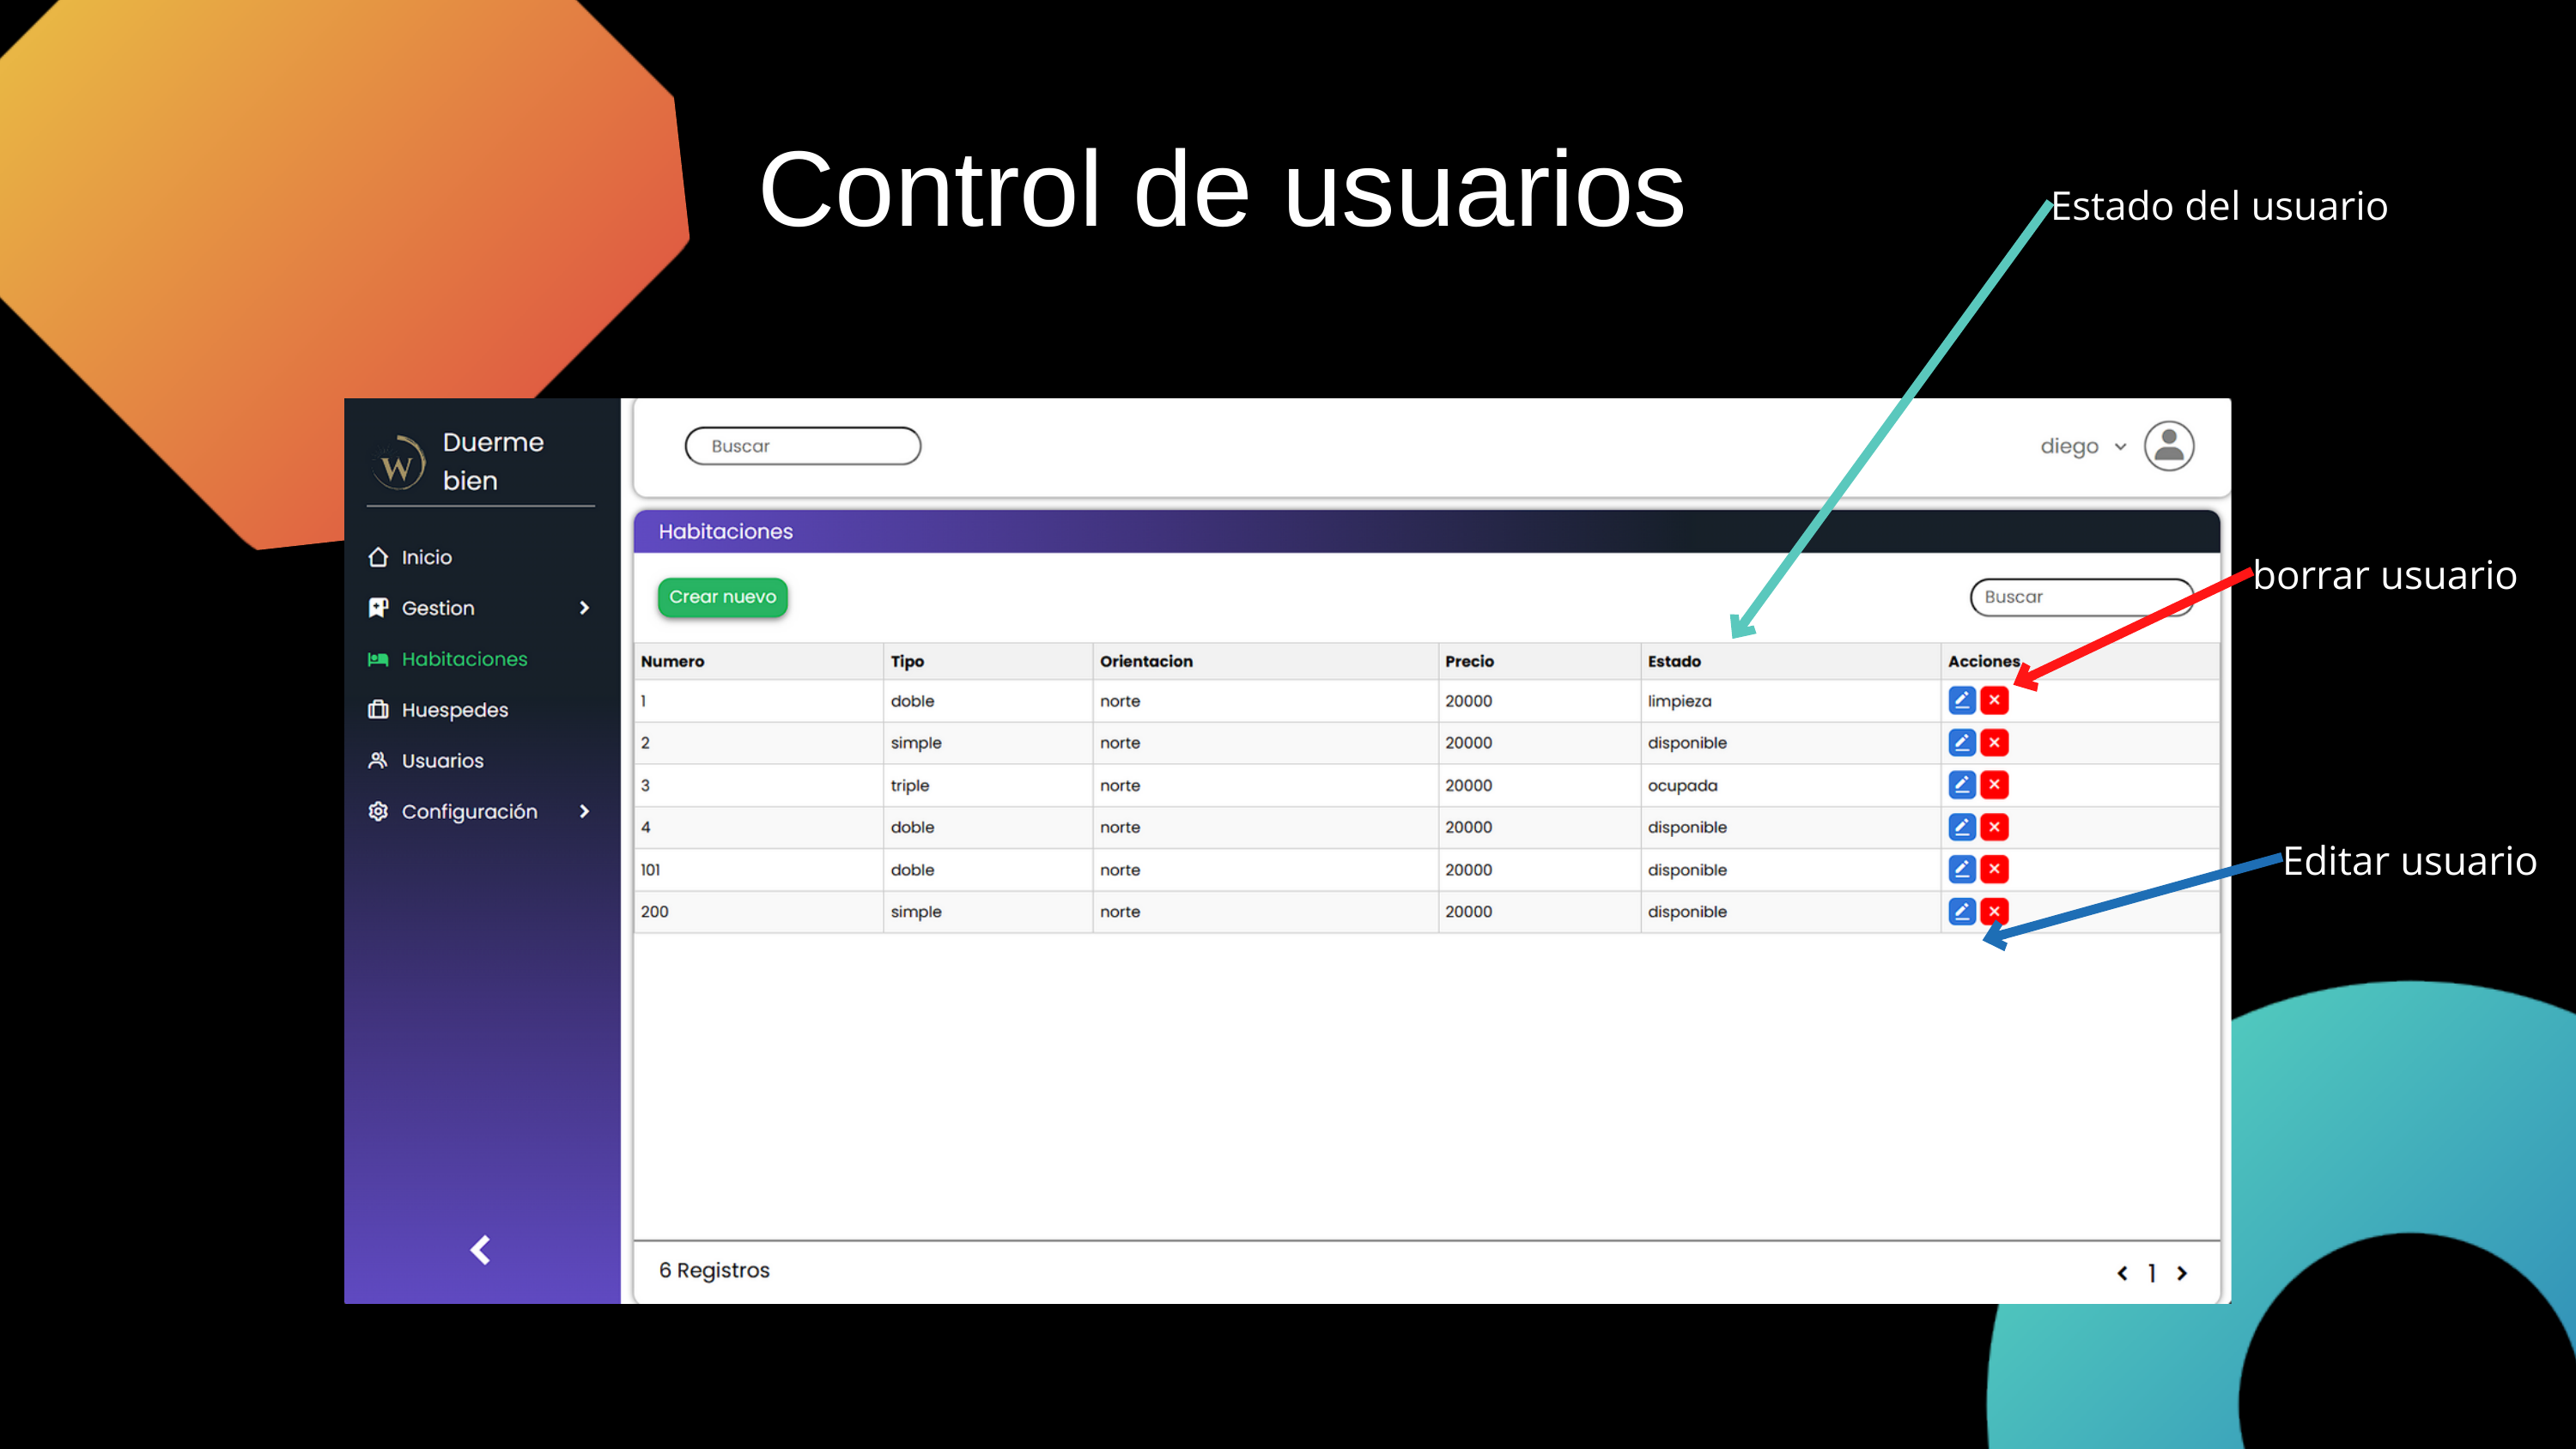

Control de usuarios
Estado del usuario

borrar usuario

Editar usuario